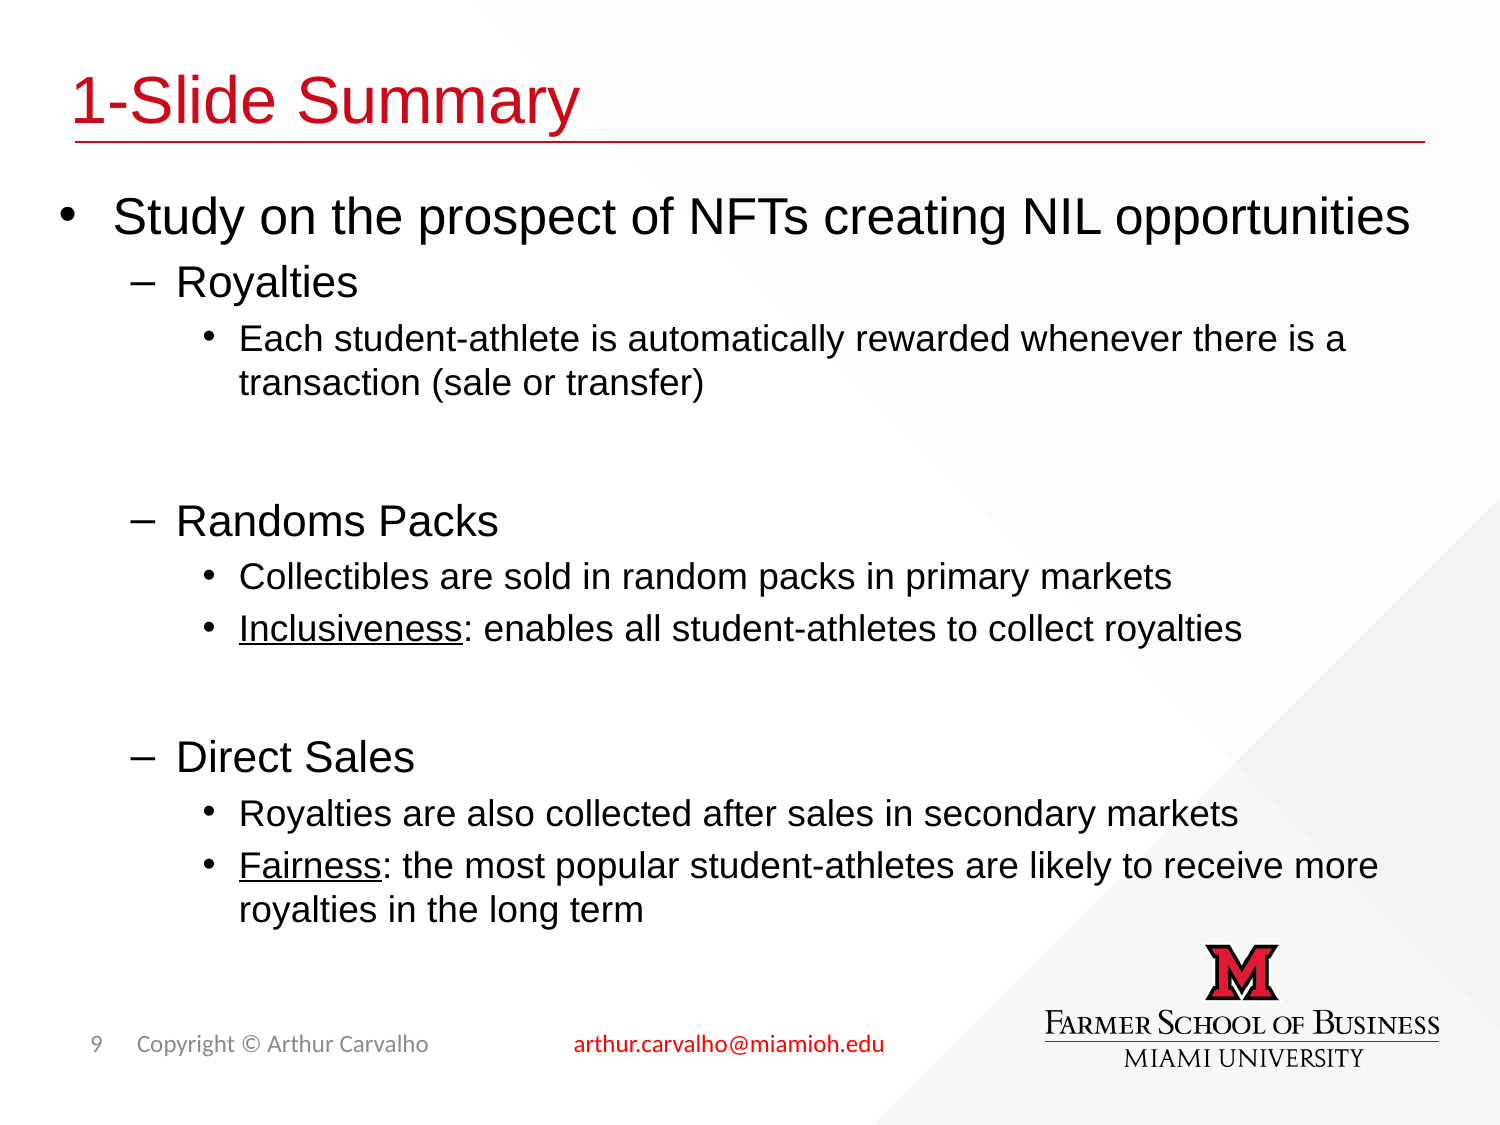

# 1-Slide Summary
Study on the prospect of NFTs creating NIL opportunities
Royalties
Each student-athlete is automatically rewarded whenever there is a transaction (sale or transfer)

Randoms Packs
Collectibles are sold in random packs in primary markets
Inclusiveness: enables all student-athletes to collect royalties

Direct Sales
Royalties are also collected after sales in secondary markets
Fairness: the most popular student-athletes are likely to receive more royalties in the long term
9      Copyright © Arthur Carvalho                         arthur.carvalho@miamioh.edu